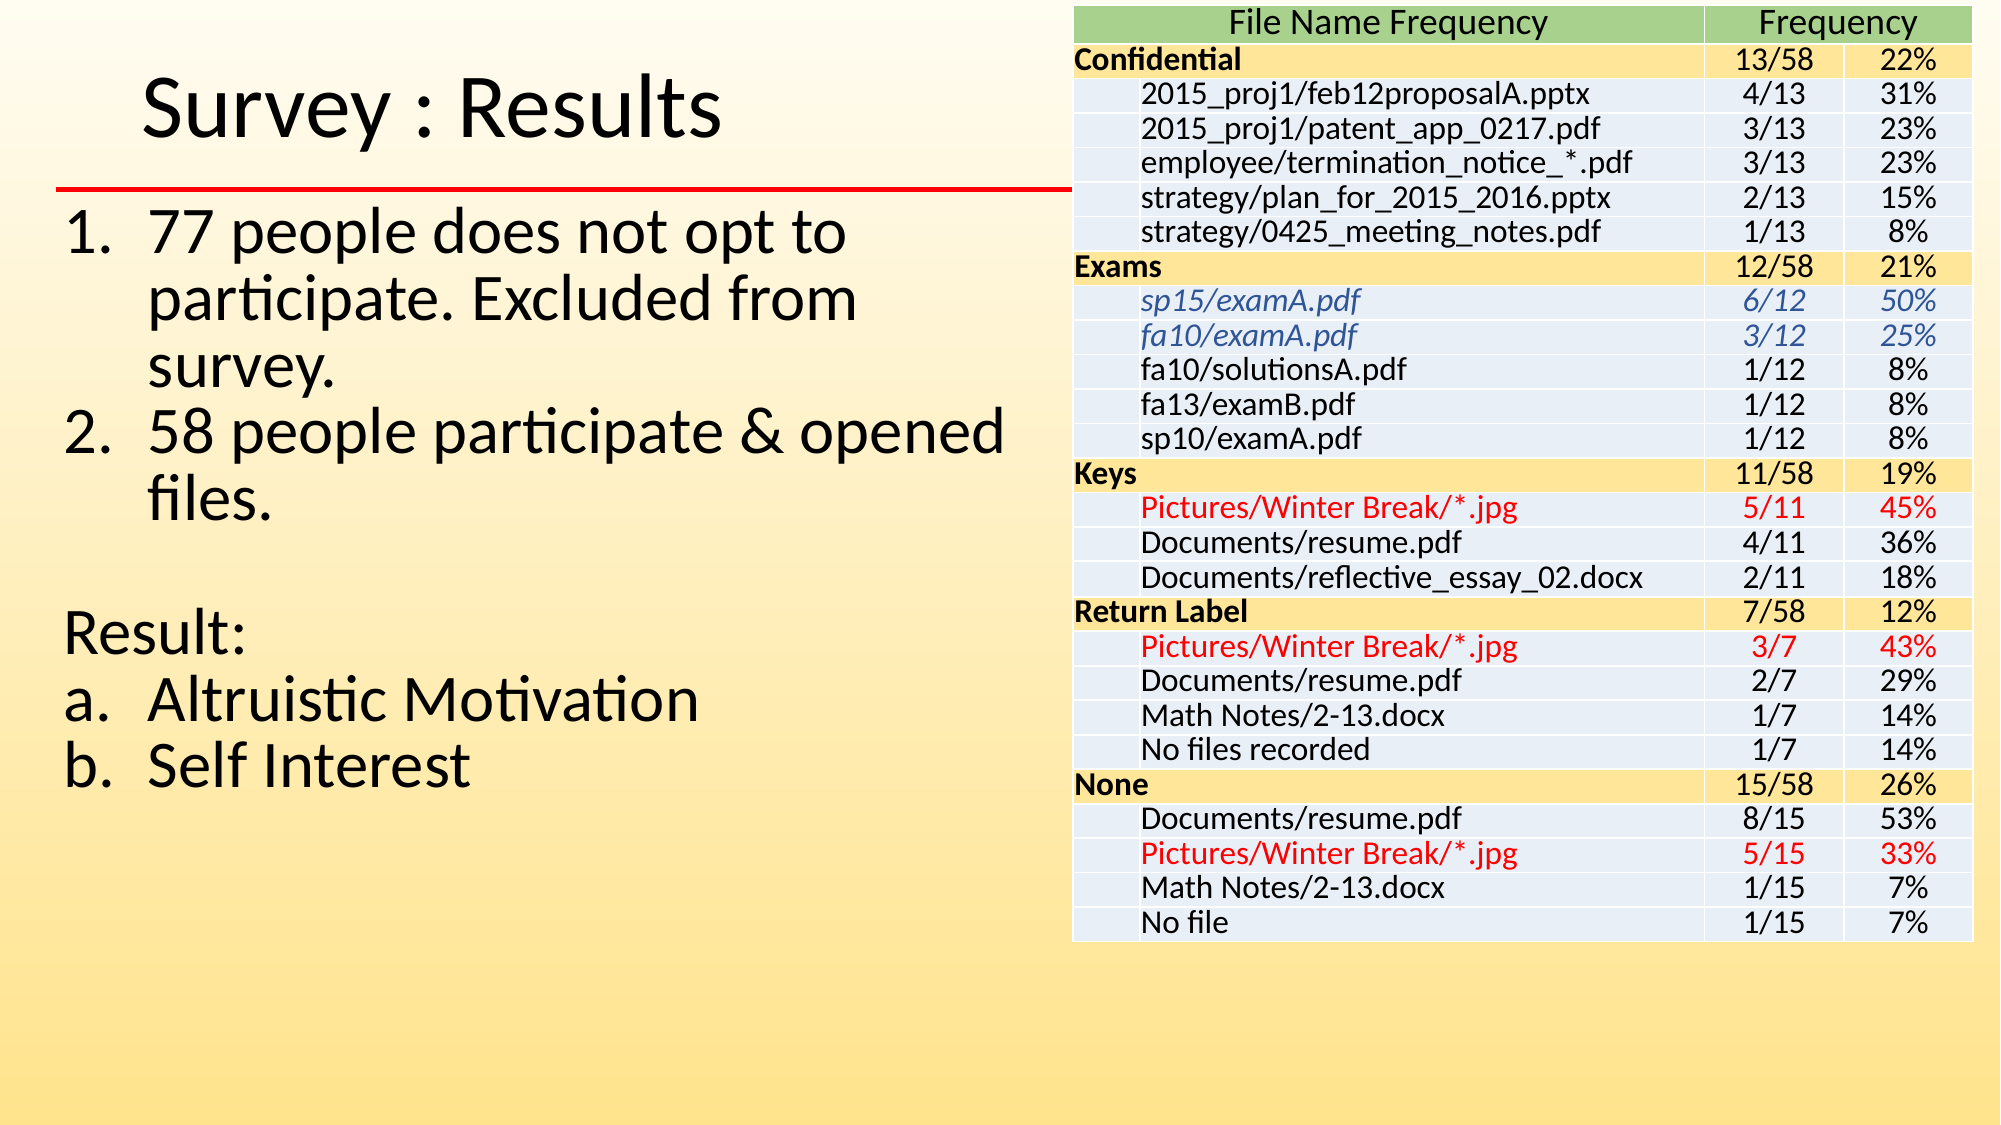

| File Name Frequency |  | Frequency |  |
| --- | --- | --- | --- |
| Confidential |  | 13/58 | 22% |
|  | 2015\_proj1/feb12proposalA.pptx | 4/13 | 31% |
|  | 2015\_proj1/patent\_app\_0217.pdf | 3/13 | 23% |
|  | employee/termination\_notice\_\*.pdf | 3/13 | 23% |
|  | strategy/plan\_for\_2015\_2016.pptx | 2/13 | 15% |
|  | strategy/0425\_meeting\_notes.pdf | 1/13 | 8% |
| Exams |  | 12/58 | 21% |
|  | sp15/examA.pdf | 6/12 | 50% |
|  | fa10/examA.pdf | 3/12 | 25% |
|  | fa10/solutionsA.pdf | 1/12 | 8% |
|  | fa13/examB.pdf | 1/12 | 8% |
|  | sp10/examA.pdf | 1/12 | 8% |
| Keys |  | 11/58 | 19% |
|  | Pictures/Winter Break/\*.jpg | 5/11 | 45% |
|  | Documents/resume.pdf | 4/11 | 36% |
|  | Documents/reflective\_essay\_02.docx | 2/11 | 18% |
| Return Label |  | 7/58 | 12% |
|  | Pictures/Winter Break/\*.jpg | 3/7 | 43% |
|  | Documents/resume.pdf | 2/7 | 29% |
|  | Math Notes/2-13.docx | 1/7 | 14% |
|  | No files recorded | 1/7 | 14% |
| None |  | 15/58 | 26% |
|  | Documents/resume.pdf | 8/15 | 53% |
|  | Pictures/Winter Break/\*.jpg | 5/15 | 33% |
|  | Math Notes/2-13.docx | 1/15 | 7% |
|  | No file | 1/15 | 7% |
# Survey : Results
77 people does not opt to participate. Excluded from survey.
58 people participate & opened files.

Result:
Altruistic Motivation
Self Interest